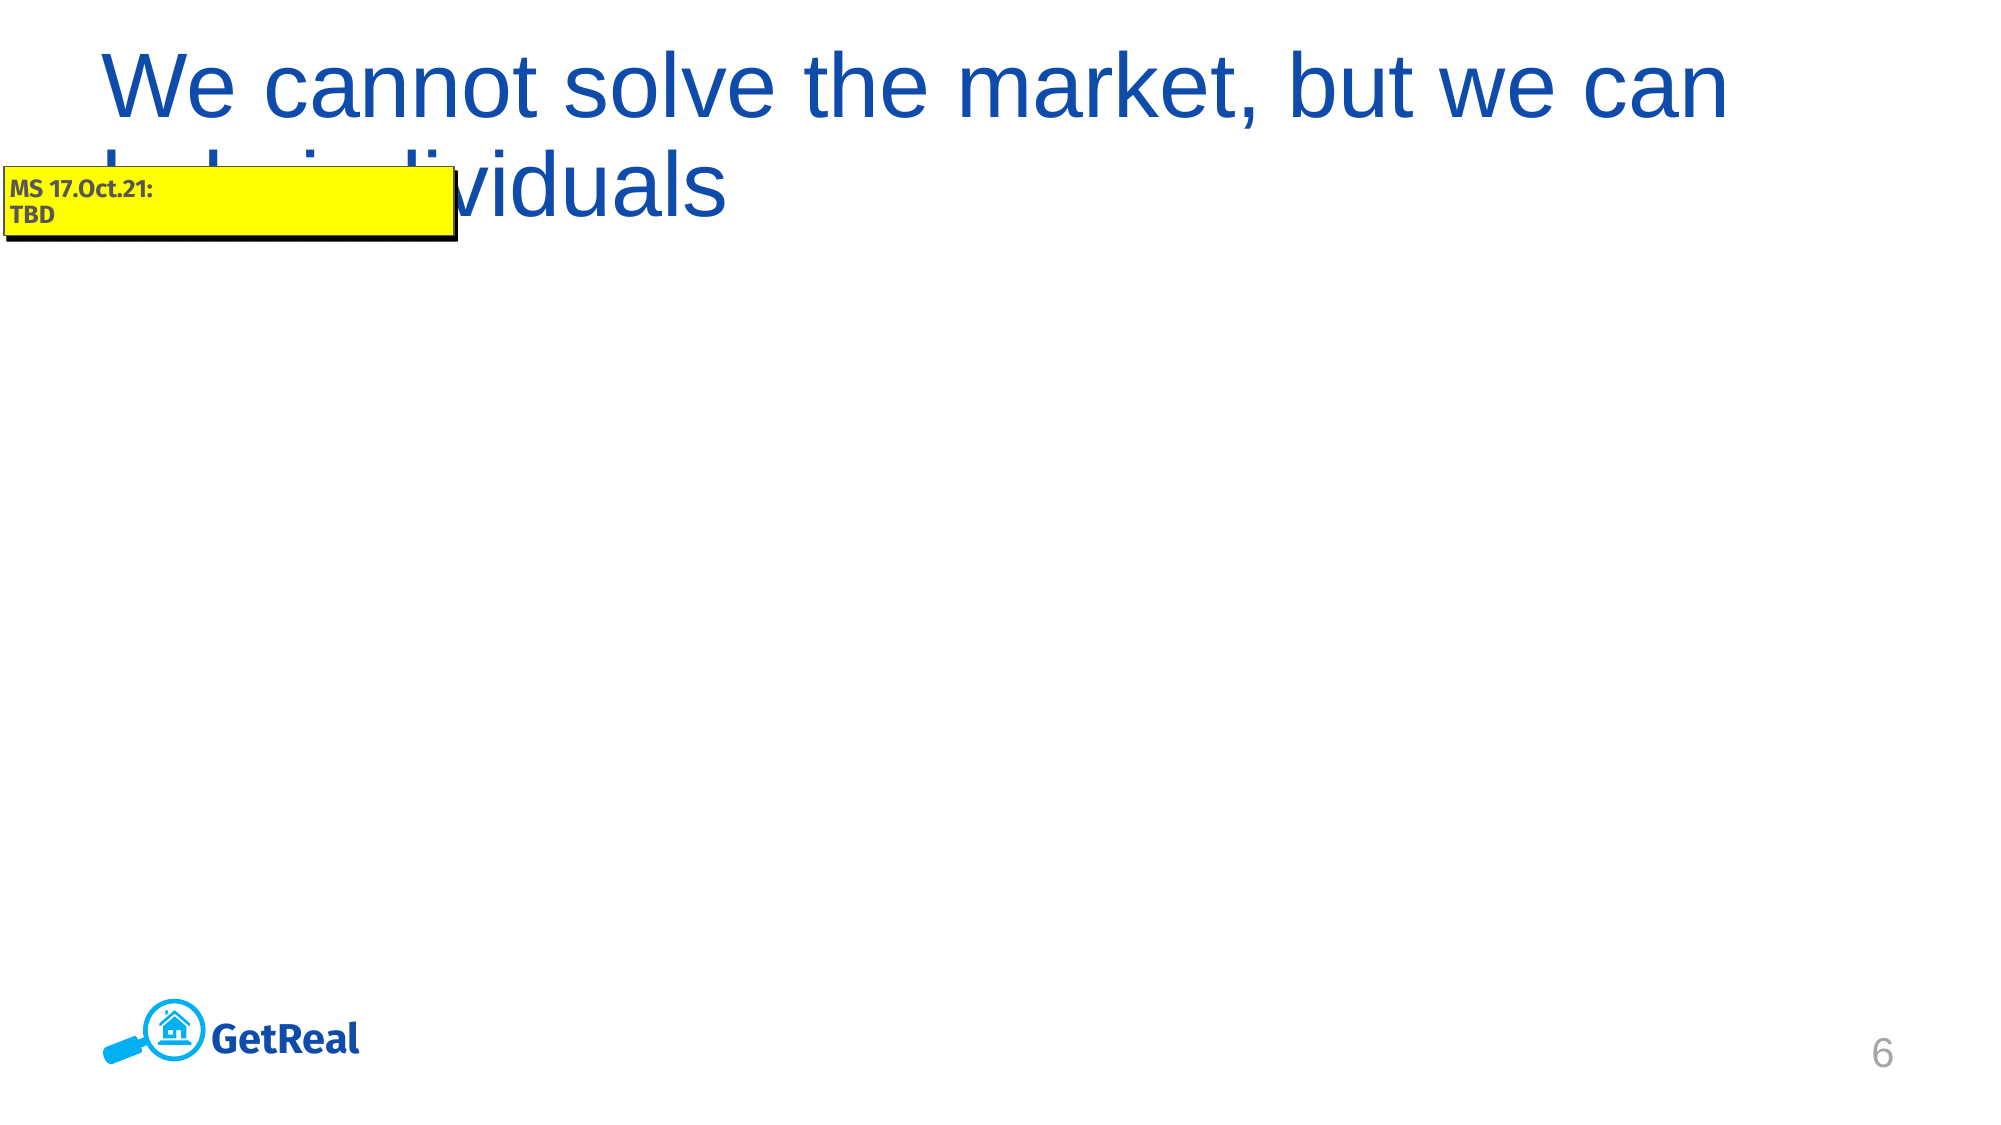

# We cannot solve the market, but we can help individuals
MS 17.Oct.21:
TBD